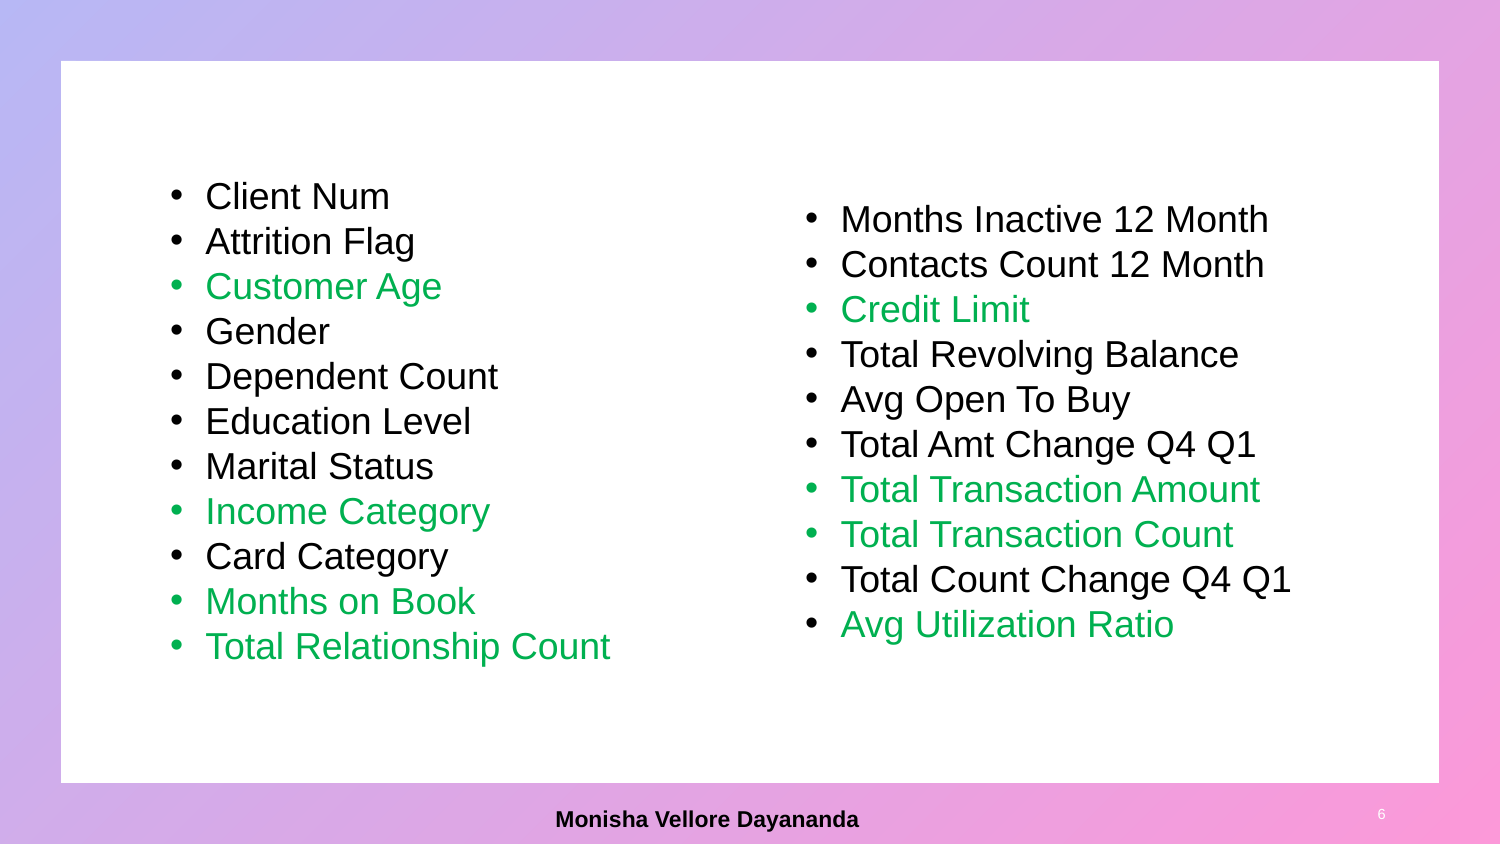

Client Num
Attrition Flag
Customer Age
Gender
Dependent Count
Education Level
Marital Status
Income Category
Card Category
Months on Book
Total Relationship Count
Months Inactive 12 Month
Contacts Count 12 Month
Credit Limit
Total Revolving Balance
Avg Open To Buy
Total Amt Change Q4 Q1
Total Transaction Amount
Total Transaction Count
Total Count Change Q4 Q1
Avg Utilization Ratio
Monisha Vellore Dayananda
6